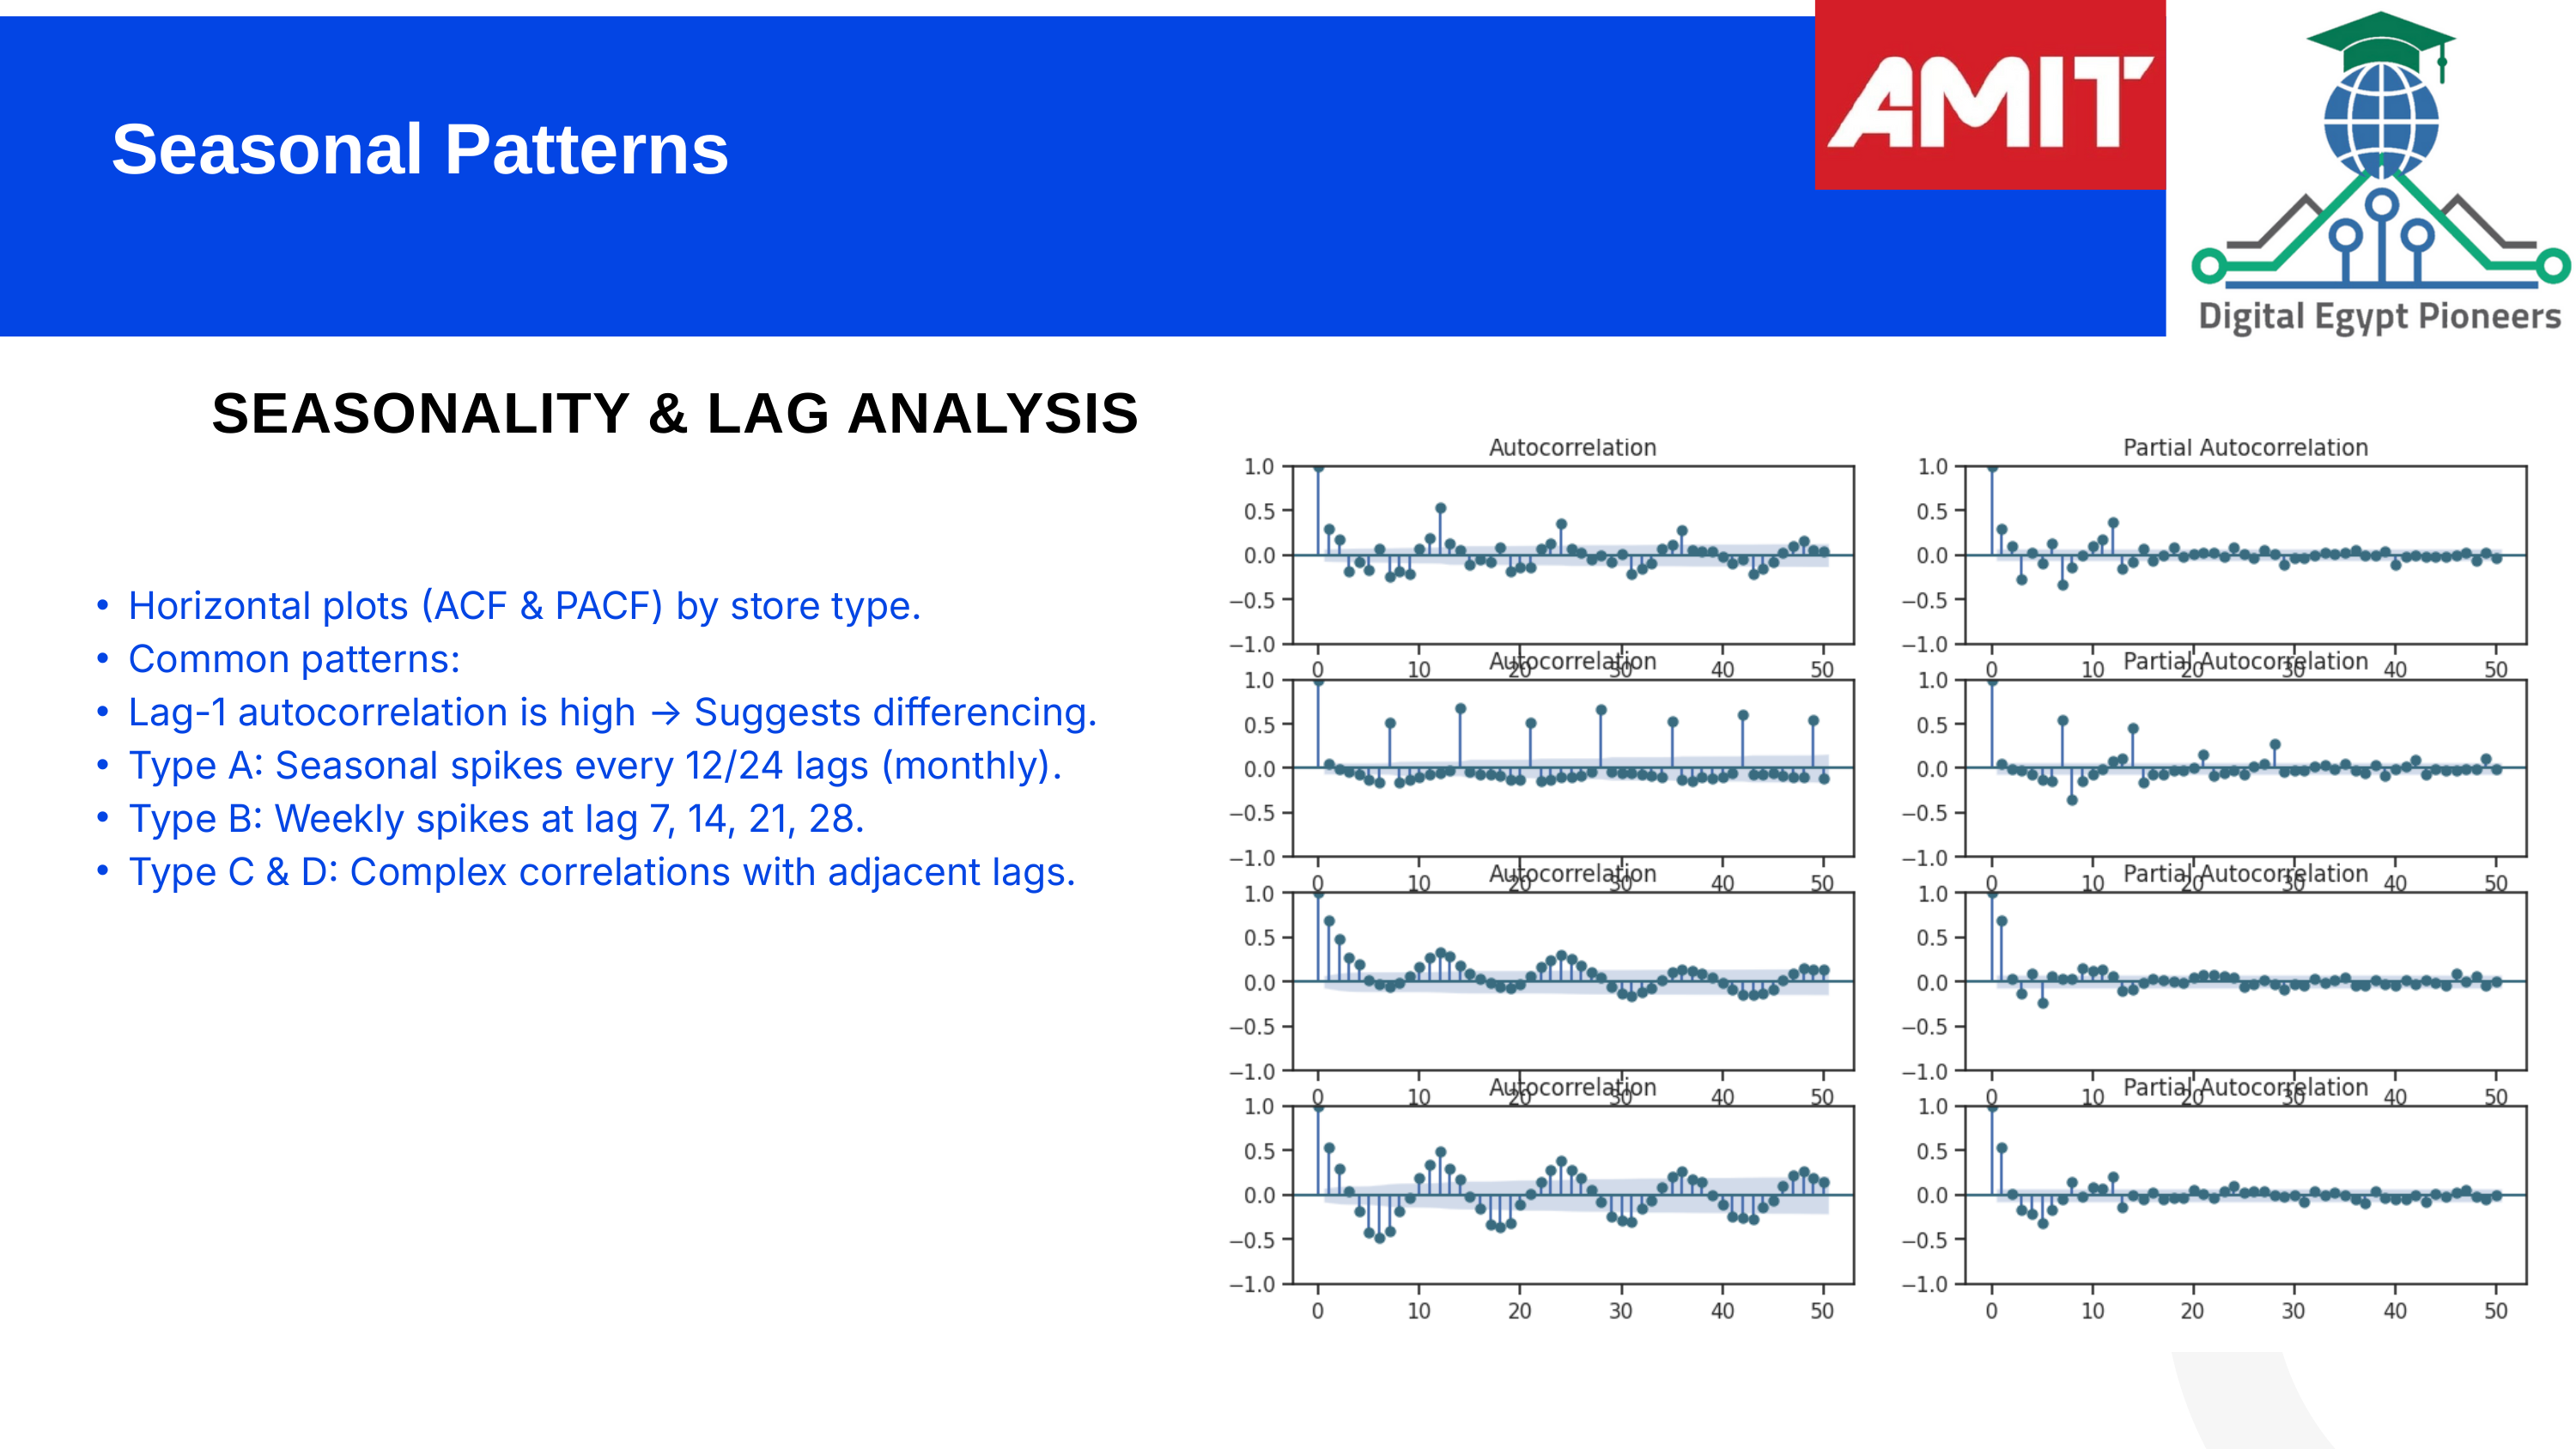

Seasonal Patterns

SEASONALITY & LAG ANALYSIS

Horizontal plots (ACF & PACF) by store type.
Common patterns:
Lag-1 autocorrelation is high → Suggests differencing.
Type A: Seasonal spikes every 12/24 lags (monthly).
Type B: Weekly spikes at lag 7, 14, 21, 28.
Type C & D: Complex correlations with adjacent lags.